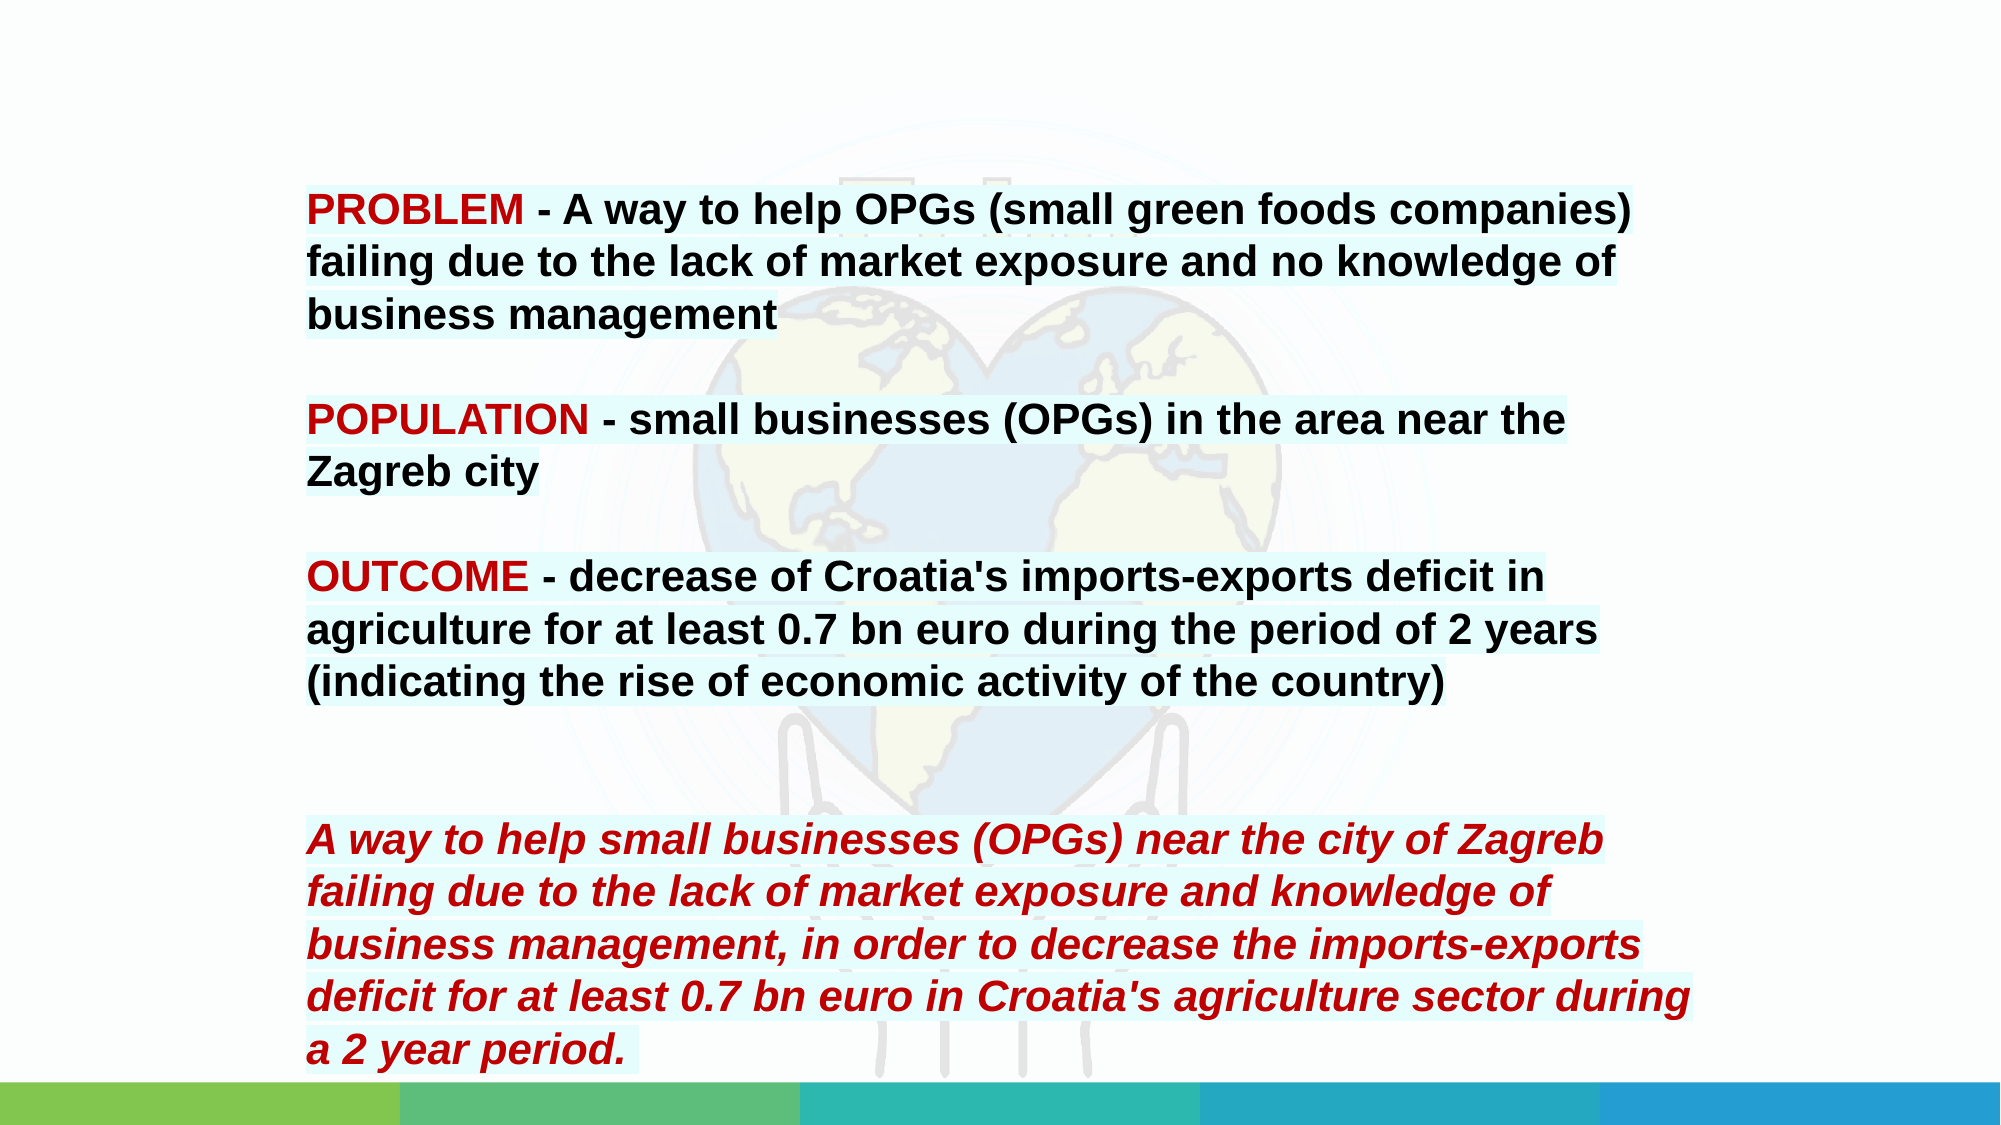

PROBLEM - A way to help OPGs (small green foods companies) failing due to the lack of market exposure and no knowledge of business management
POPULATION - small businesses (OPGs) in the area near the Zagreb city
OUTCOME - decrease of Croatia's imports-exports deficit in agriculture for at least 0.7 bn euro during the period of 2 years (indicating the rise of economic activity of the country)

A way to help small businesses (OPGs) near the city of Zagreb failing due to the lack of market exposure and knowledge of business management, in order to decrease the imports-exports deficit for at least 0.7 bn euro in Croatia's agriculture sector during a 2 year period.